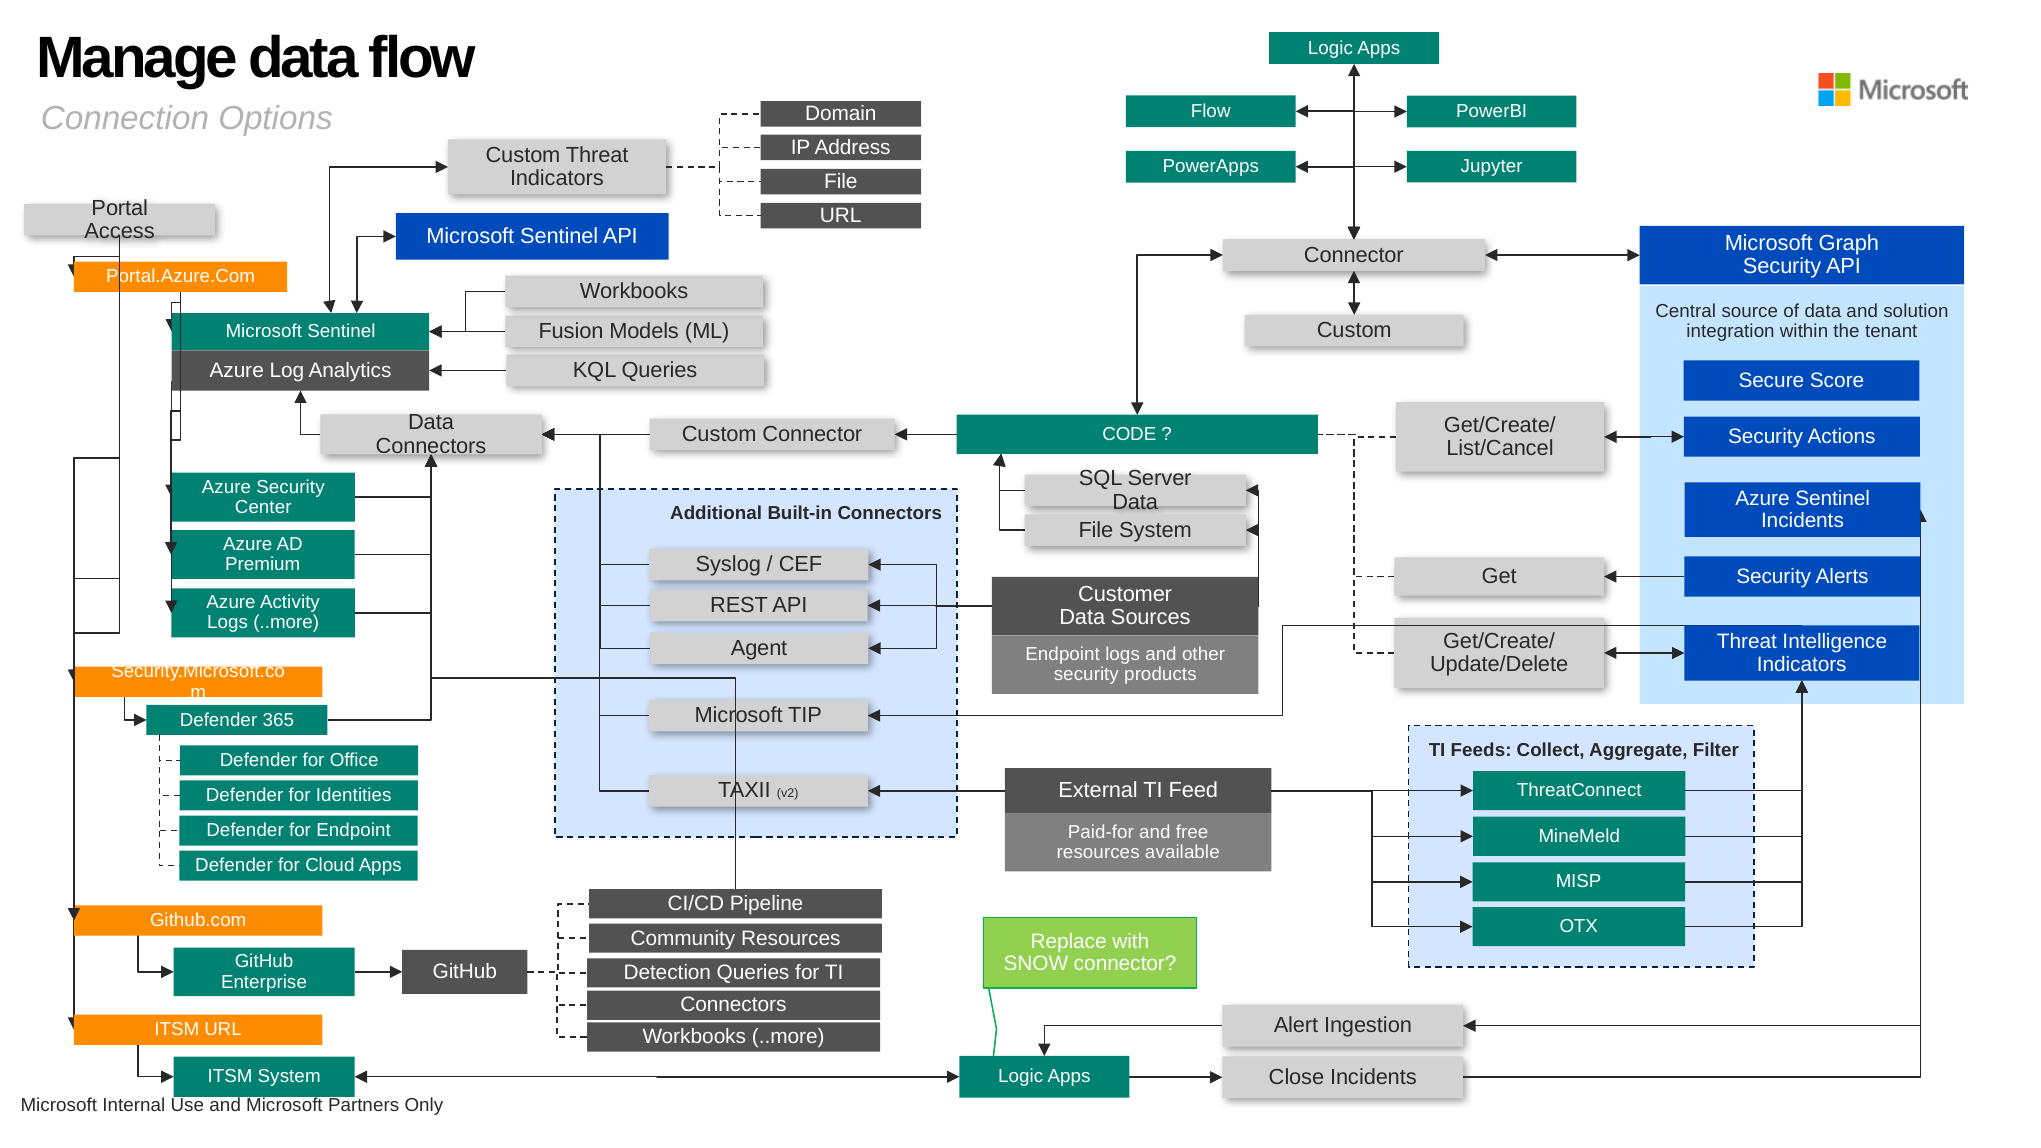

# Manage data flow
Logic Apps
Connection Options
Flow
PowerBI
Domain
IP Address
File
URL
Custom Threat Indicators
Jupyter
PowerApps
Portal Access
Microsoft Sentinel API
Microsoft Graph
Security API
Connector
Portal.Azure.Com
Workbooks
Central source of data and solution integration within the tenant
Microsoft Sentinel
Custom
Fusion Models (ML)
Azure Log Analytics
KQL Queries
Secure Score
Get/Create/
List/Cancel
Data Connectors
CODE ?
Security Actions
Custom Connector
Azure Security Center
SQL Server Data
Azure Sentinel Incidents
 Additional Built-in Connectors
File System
Azure AD Premium
Syslog / CEF
Security Alerts
Get
Customer
Data Sources
Azure Activity Logs (..more)
REST API
Get/Create/
Update/Delete
Threat Intelligence Indicators
Agent
Endpoint logs and other security products
Security.Microsoft.com
Microsoft TIP
Defender 365
TI Feeds: Collect, Aggregate, Filter
Defender for Office
External TI Feed
ThreatConnect
TAXII (v2)
Defender for Identities
Paid-for and free resources available
Defender for Endpoint
MineMeld
Defender for Cloud Apps
MISP
CI/CD Pipeline
Github.com
OTX
Replace with SNOW connector?
Community Resources
GitHub Enterprise
GitHub
Detection Queries for TI
Connectors
Alert Ingestion
ITSM URL
Workbooks (..more)
Logic Apps
Close Incidents
ITSM System
Azure Functions
Azure EventHub
Tags
Notebooks
Azure Data Pipes